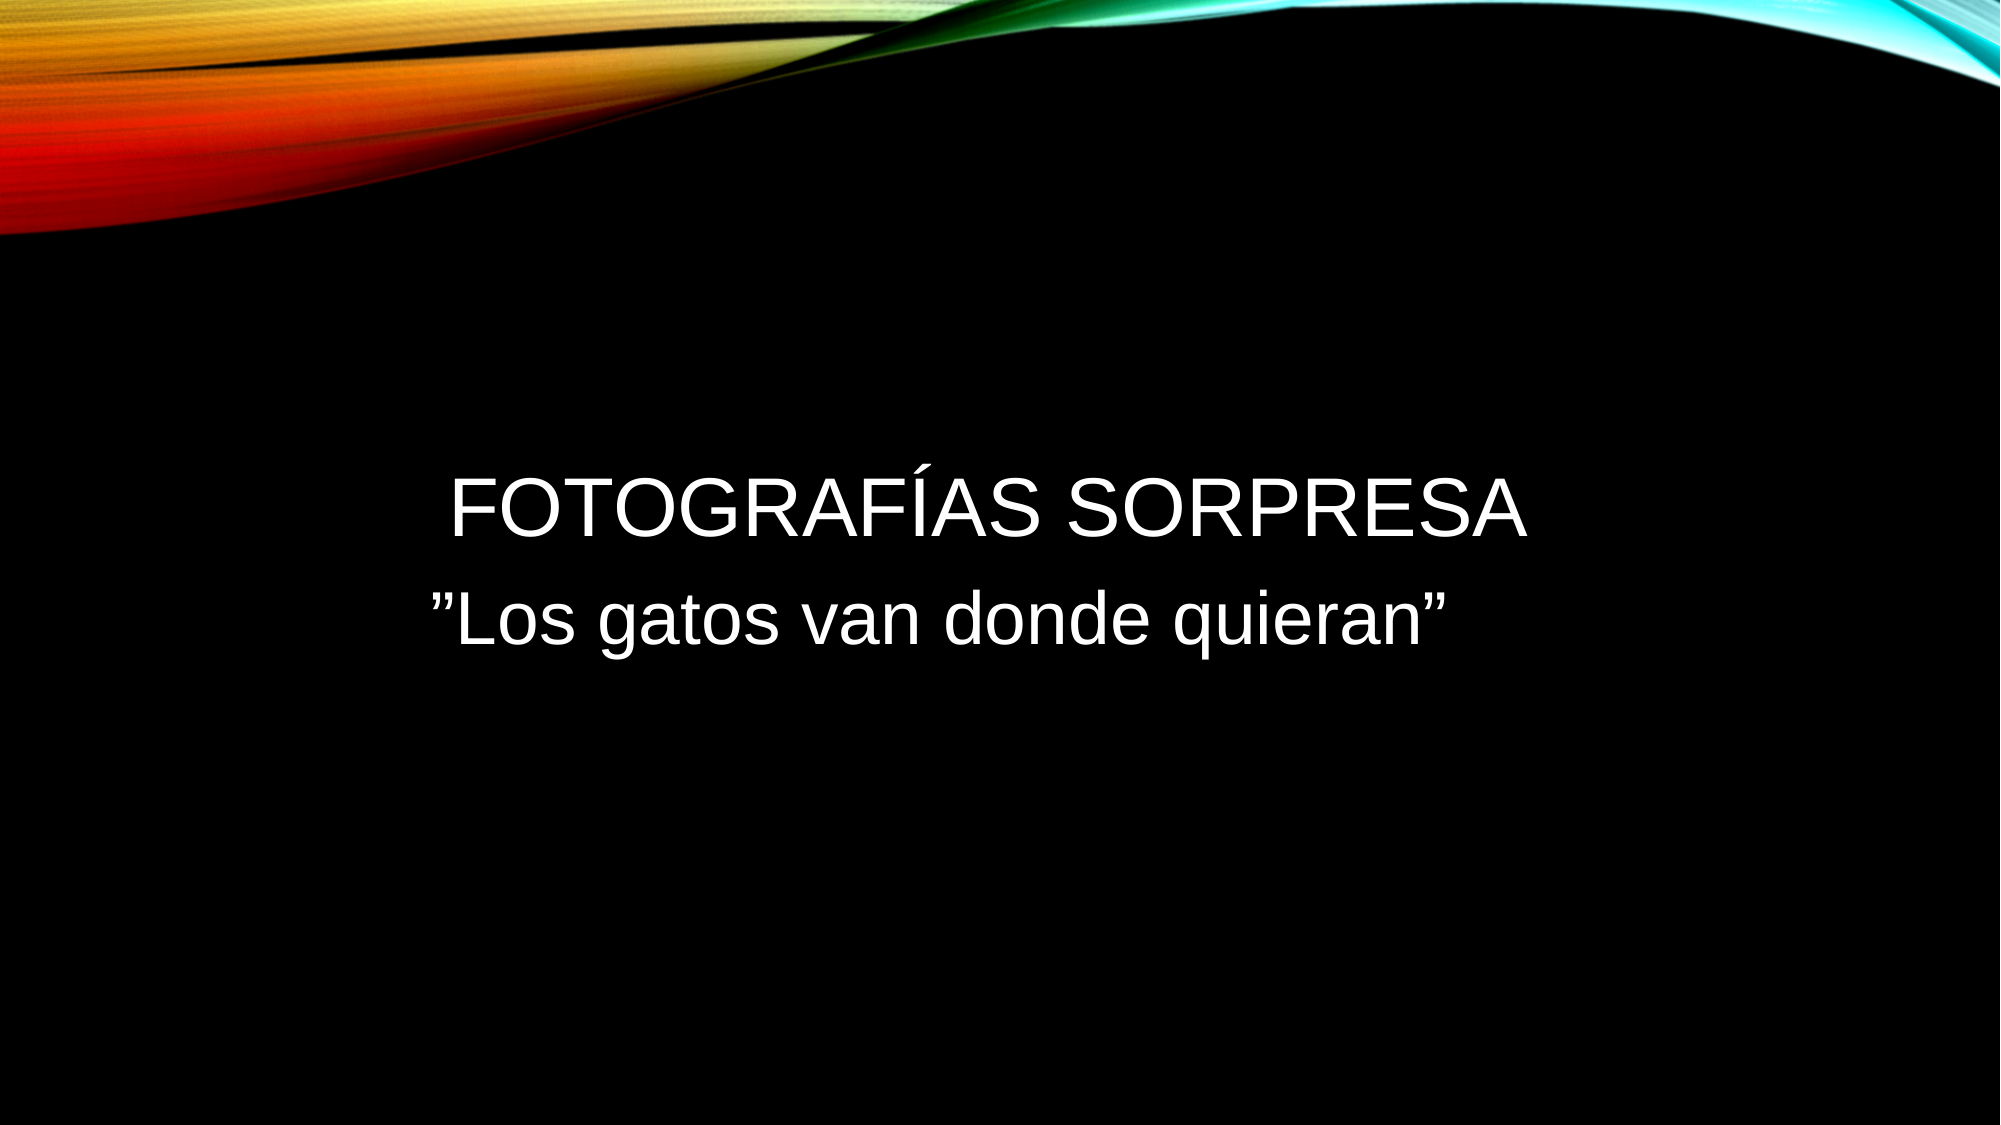

# Fotografías sorpresa
”Los gatos van donde quieran”